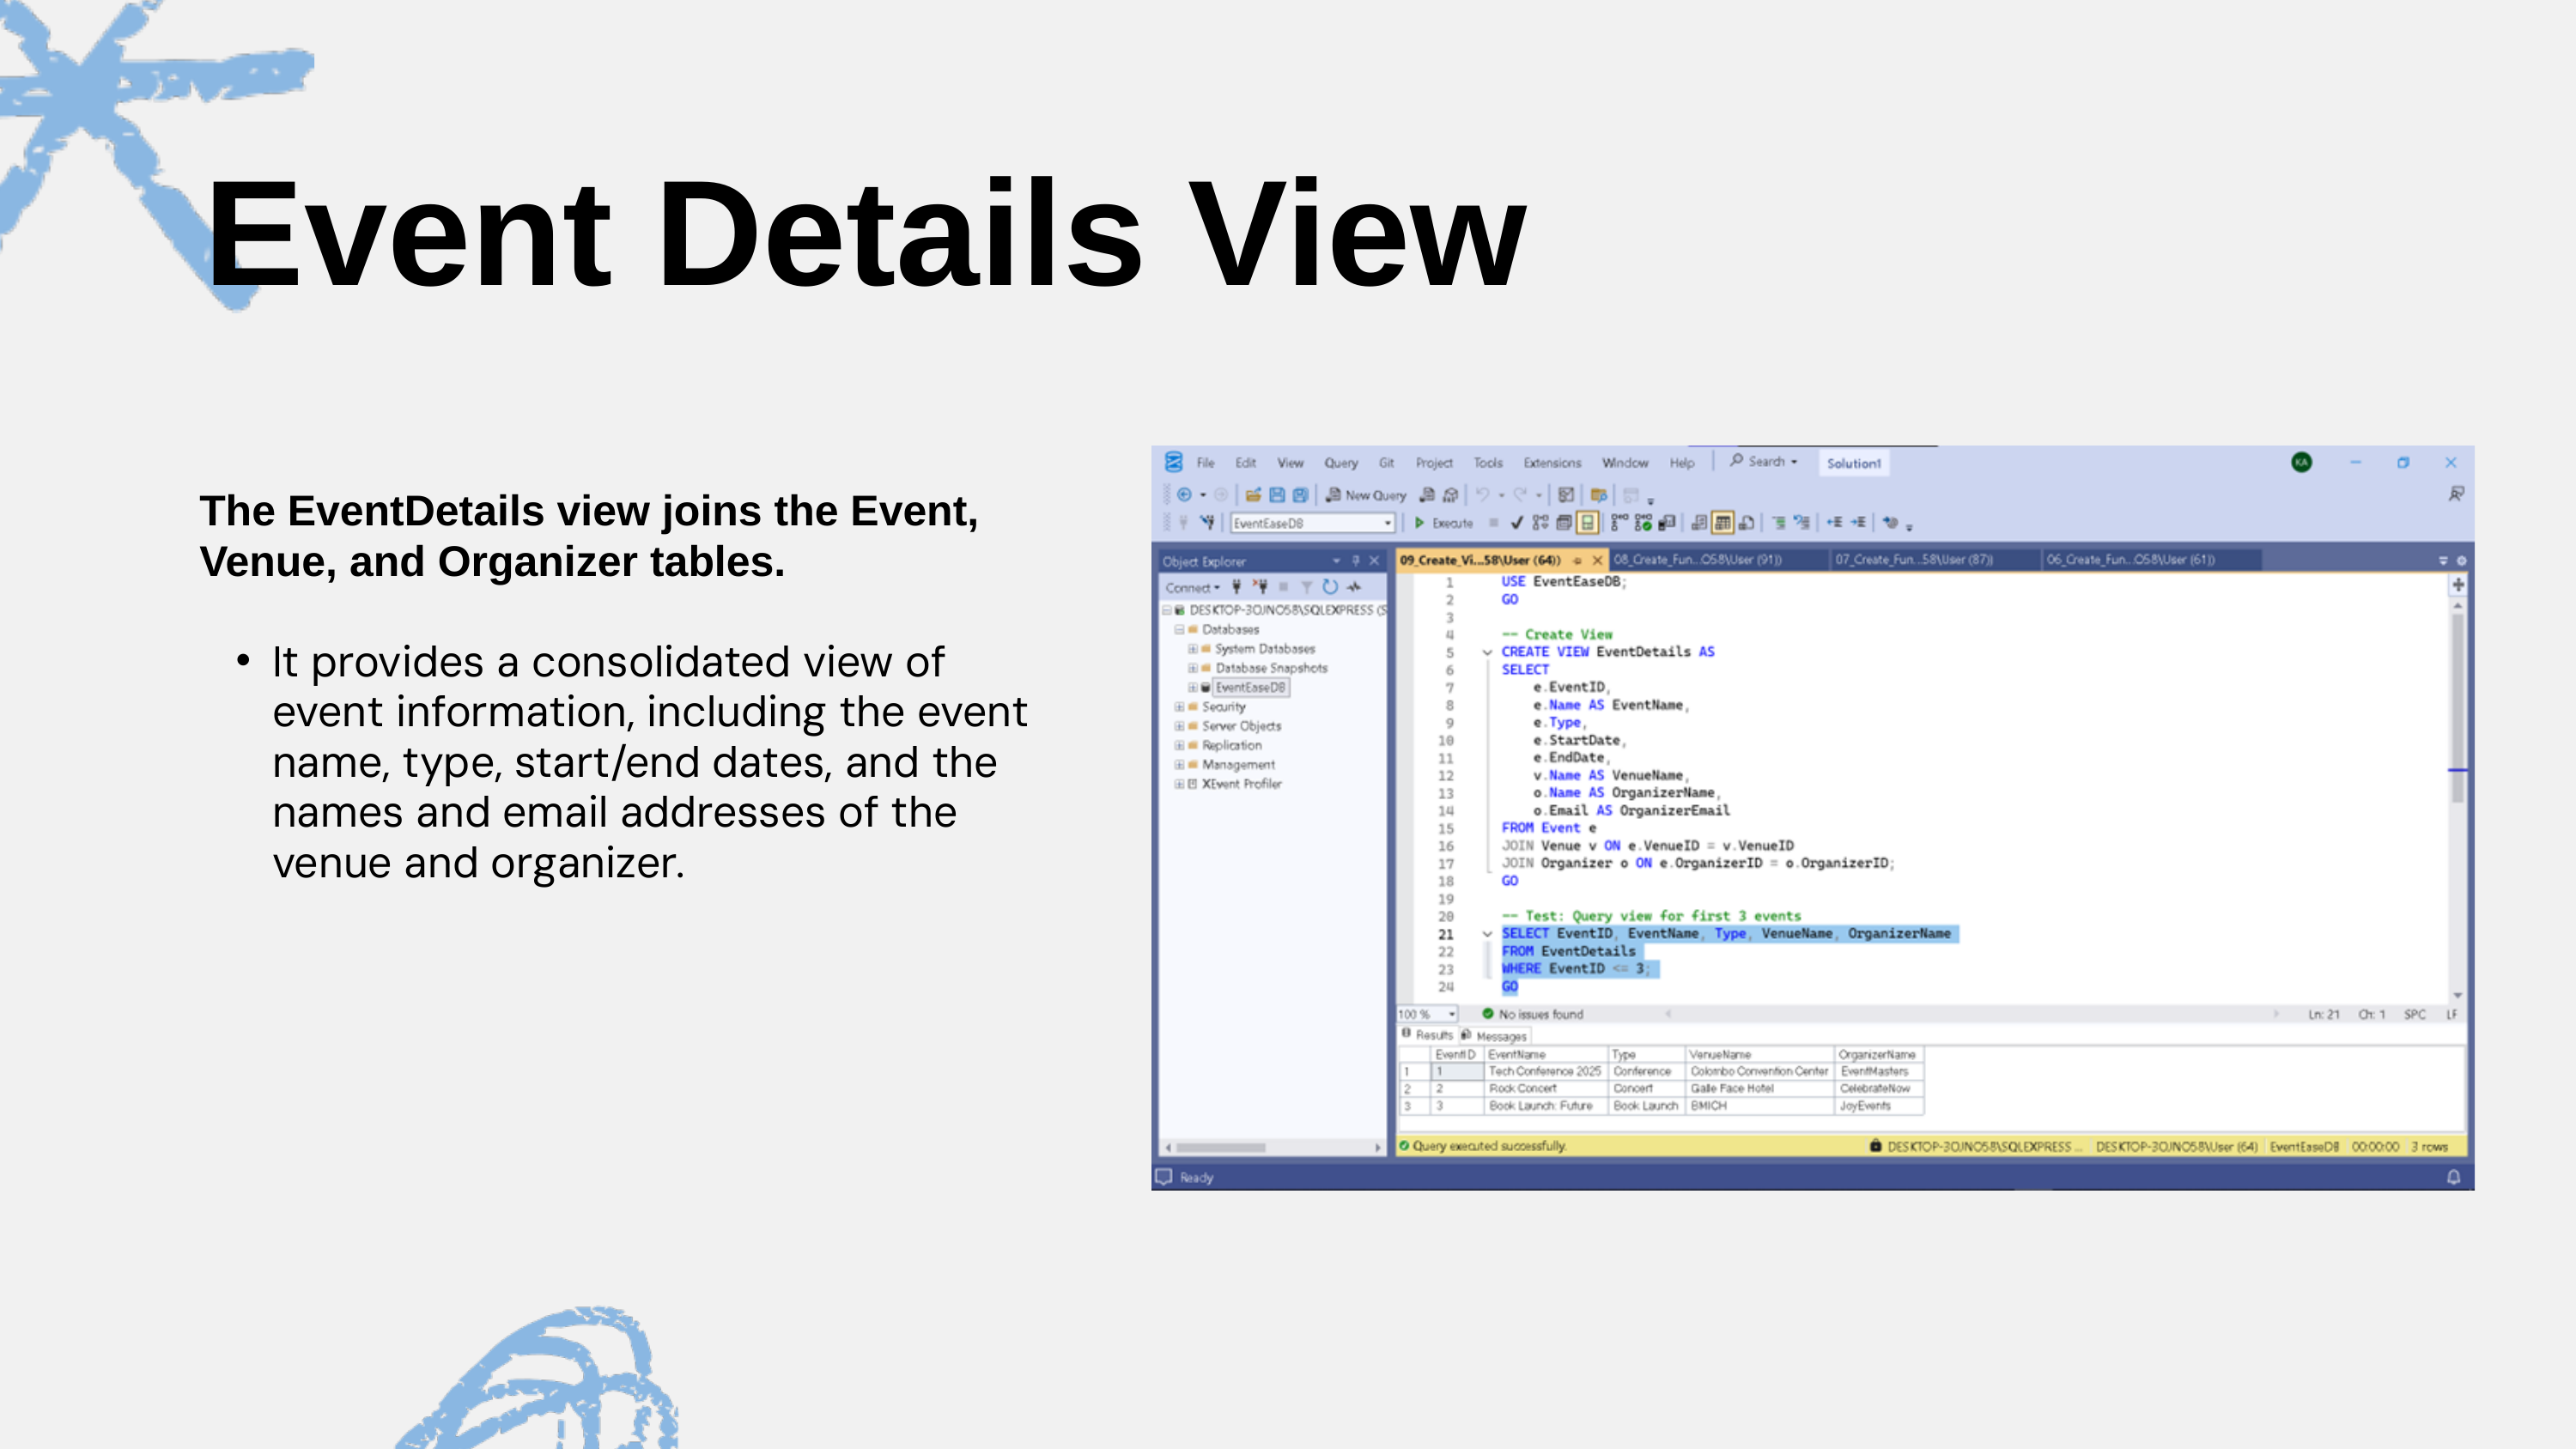

Event Details View

The EventDetails view joins the Event, Venue, and Organizer tables.

It provides a consolidated view of event information, including the event name, type, start/end dates, and the names and email addresses of the venue and organizer.